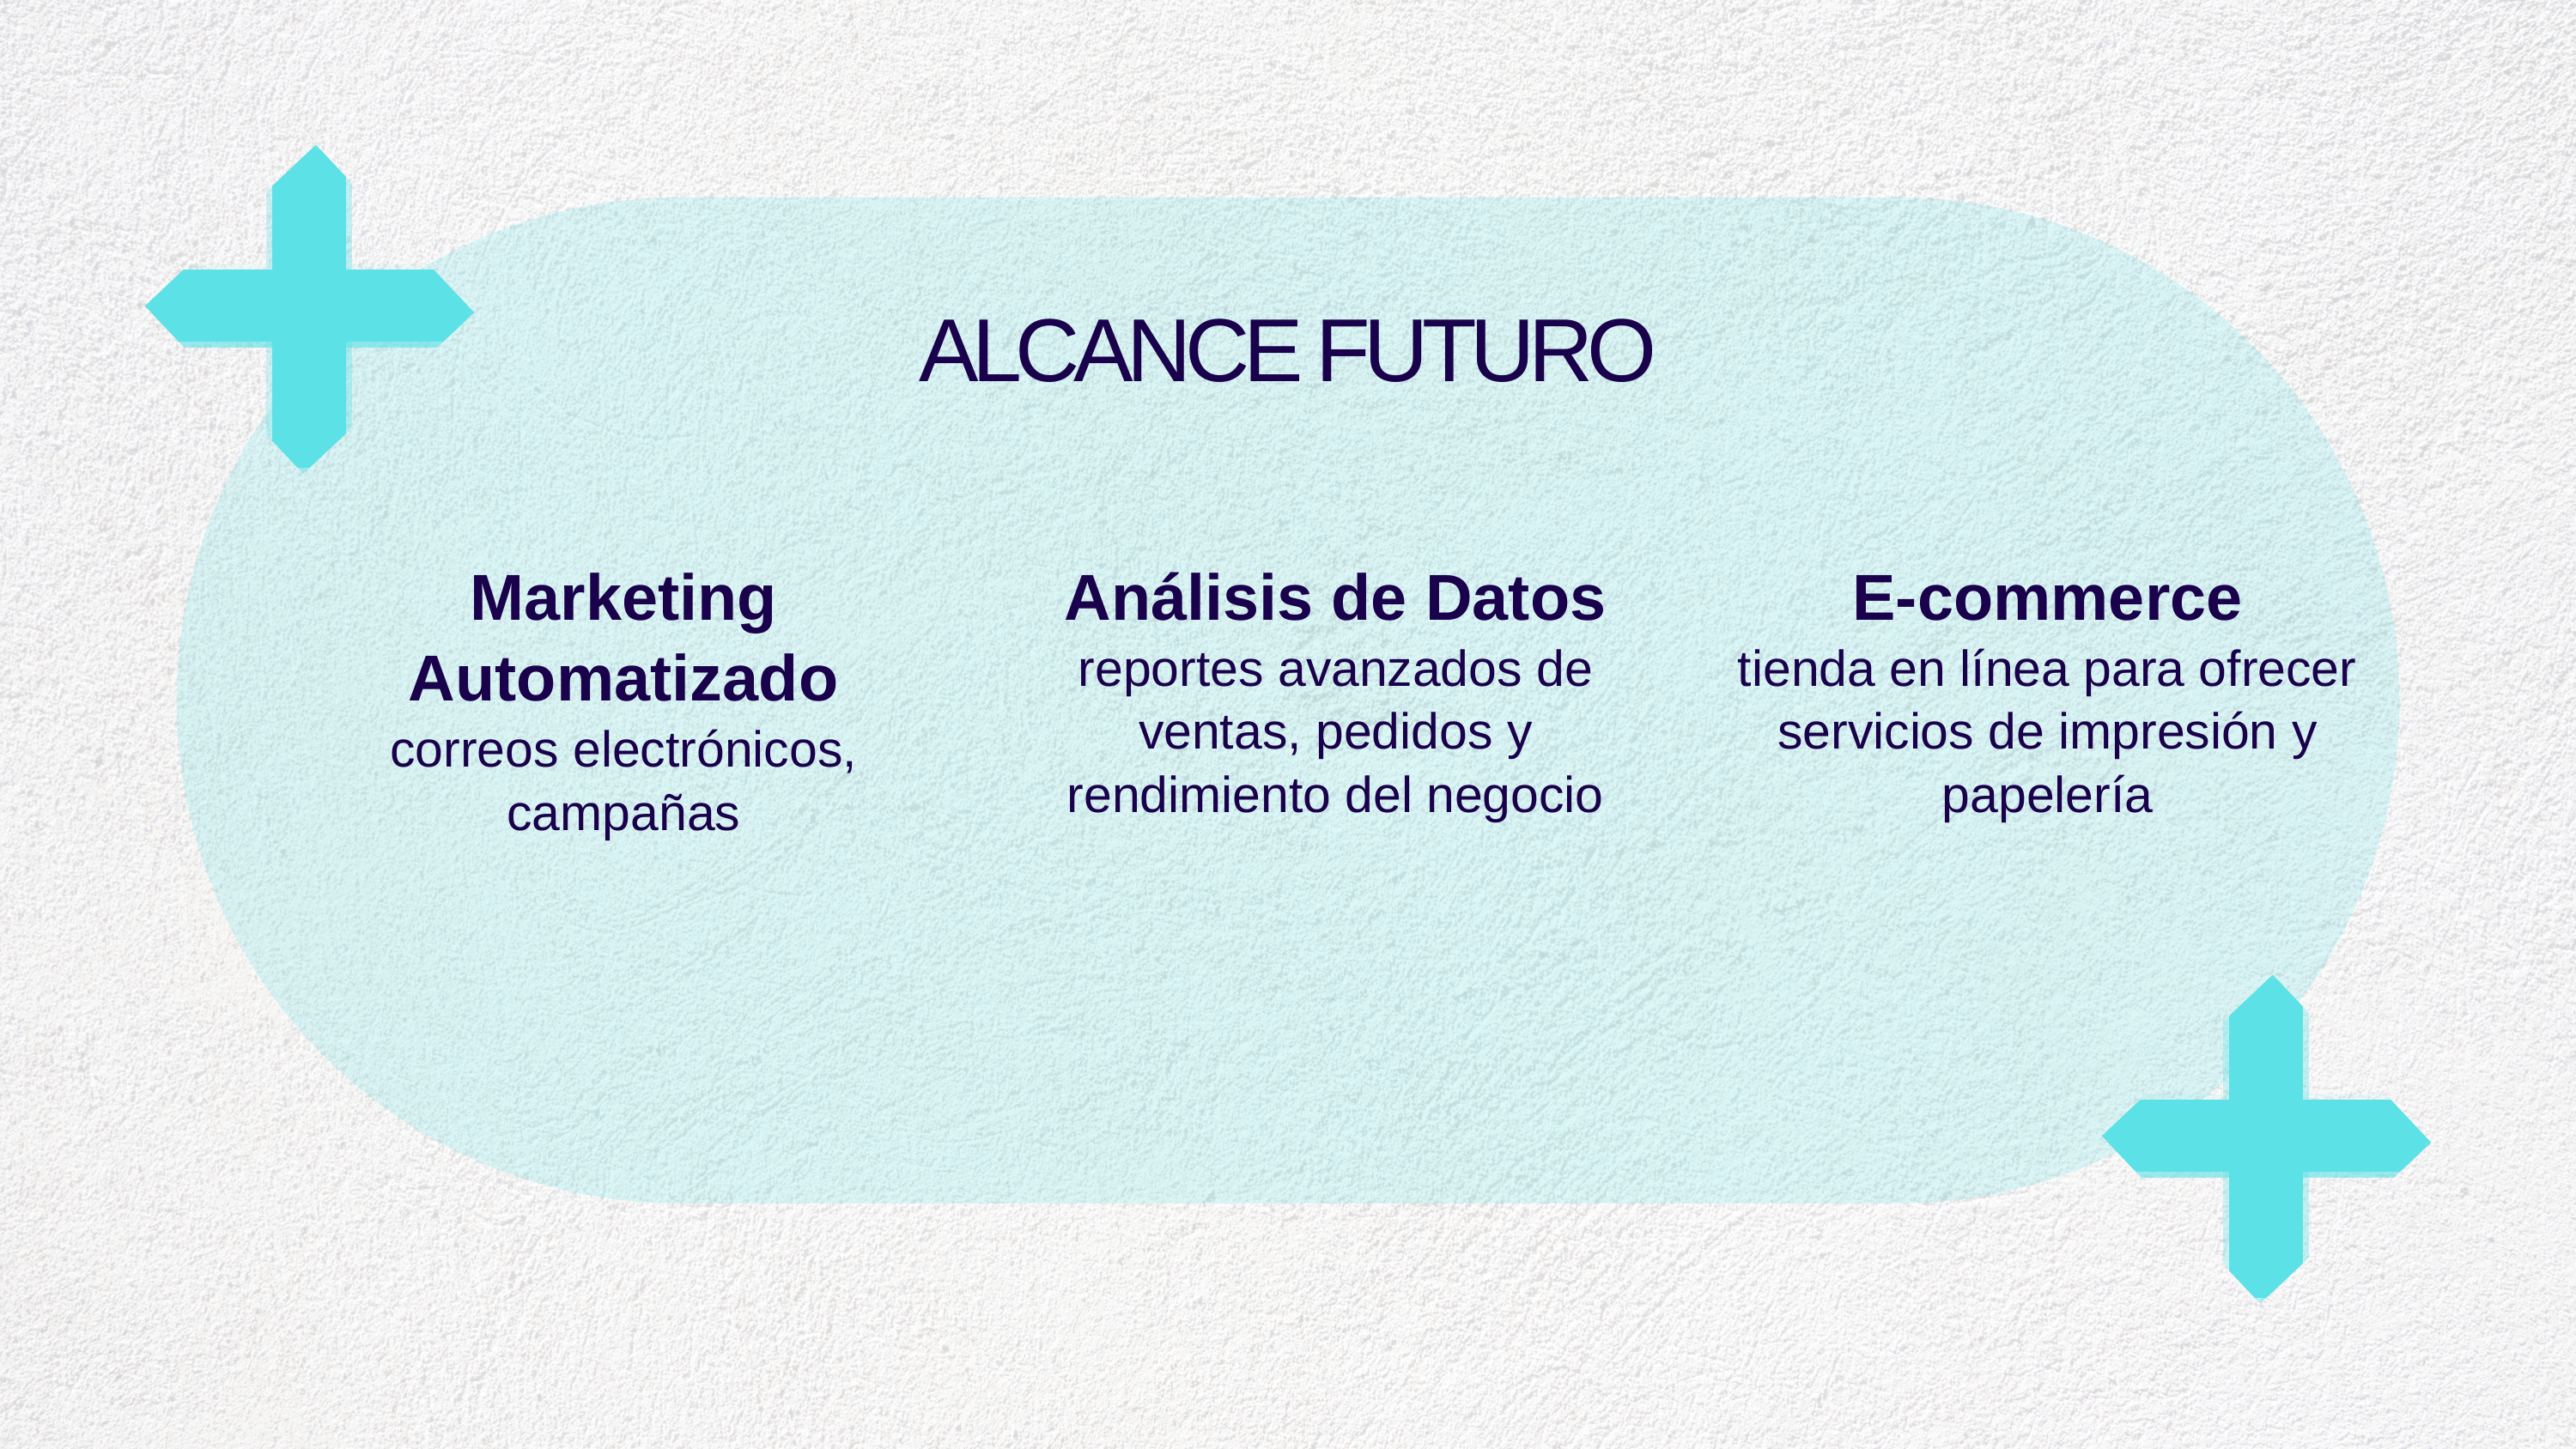

ALCANCE FUTURO
Marketing Automatizado
correos electrónicos, campañas
Análisis de Datos
reportes avanzados de ventas, pedidos y rendimiento del negocio
E-commerce
tienda en línea para ofrecer servicios de impresión y papelería